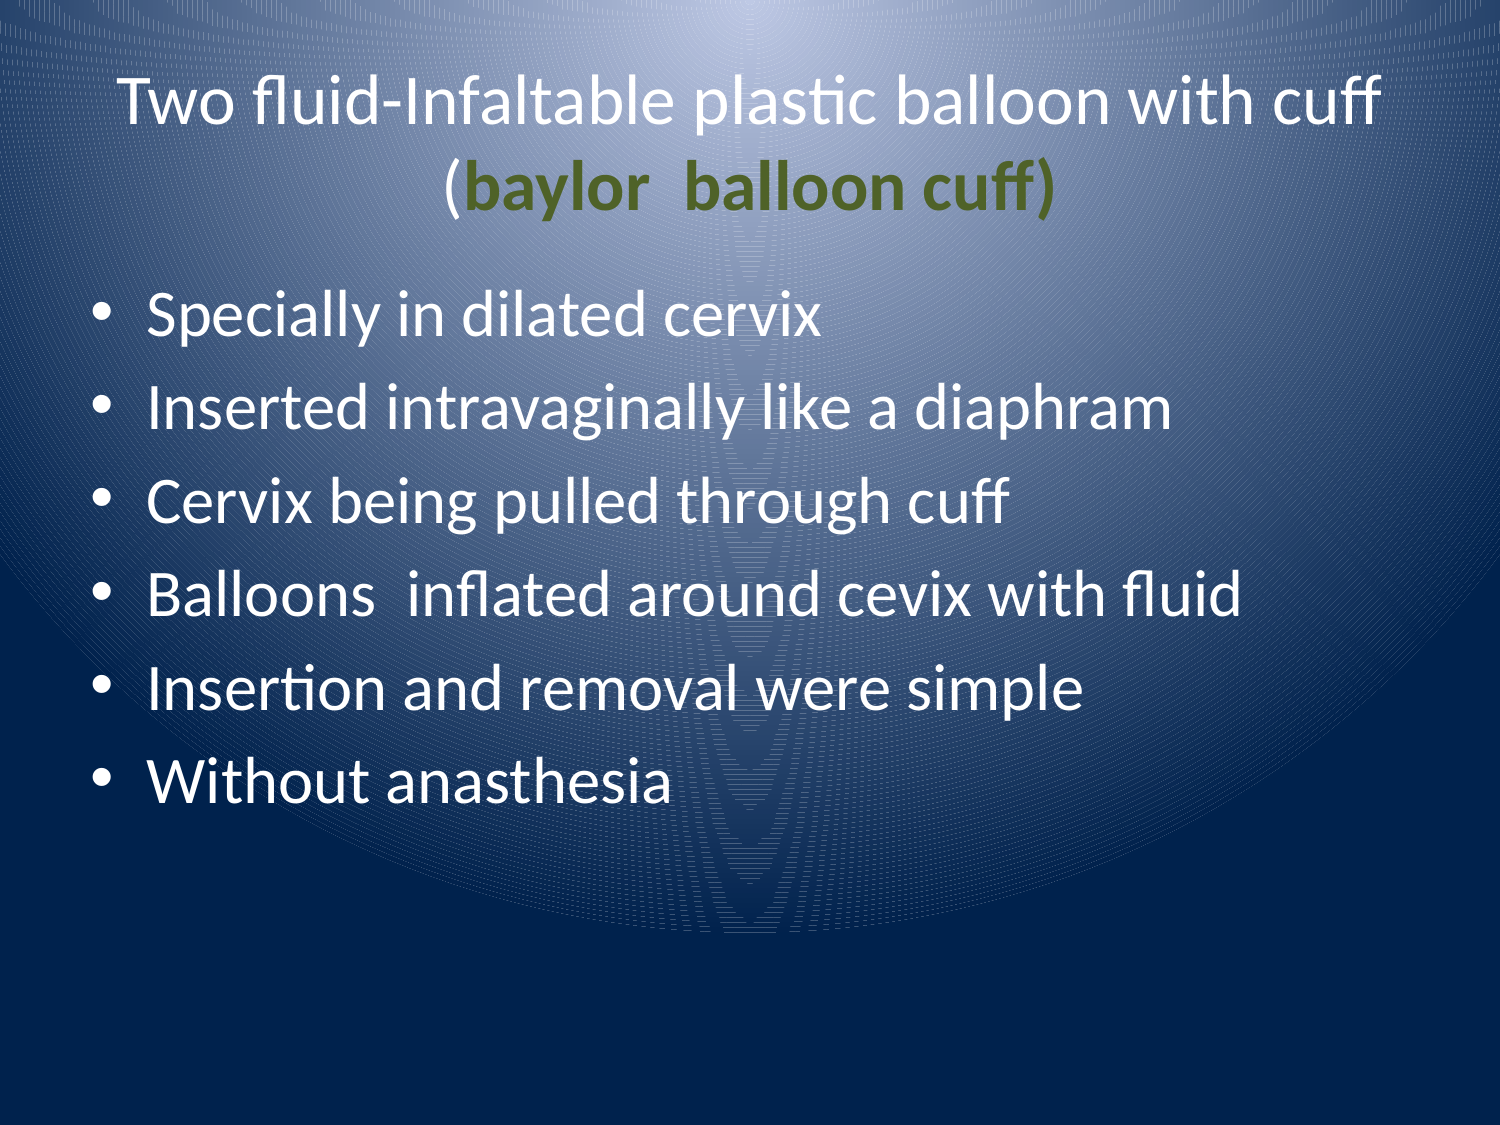

# Two fluid-Infaltable plastic balloon with cuff (baylor  balloon cuff)
Specially in dilated cervix
Inserted intravaginally like a diaphram
Cervix being pulled through cuff
Balloons  inflated around cevix with fluid
Insertion and removal were simple
Without anasthesia